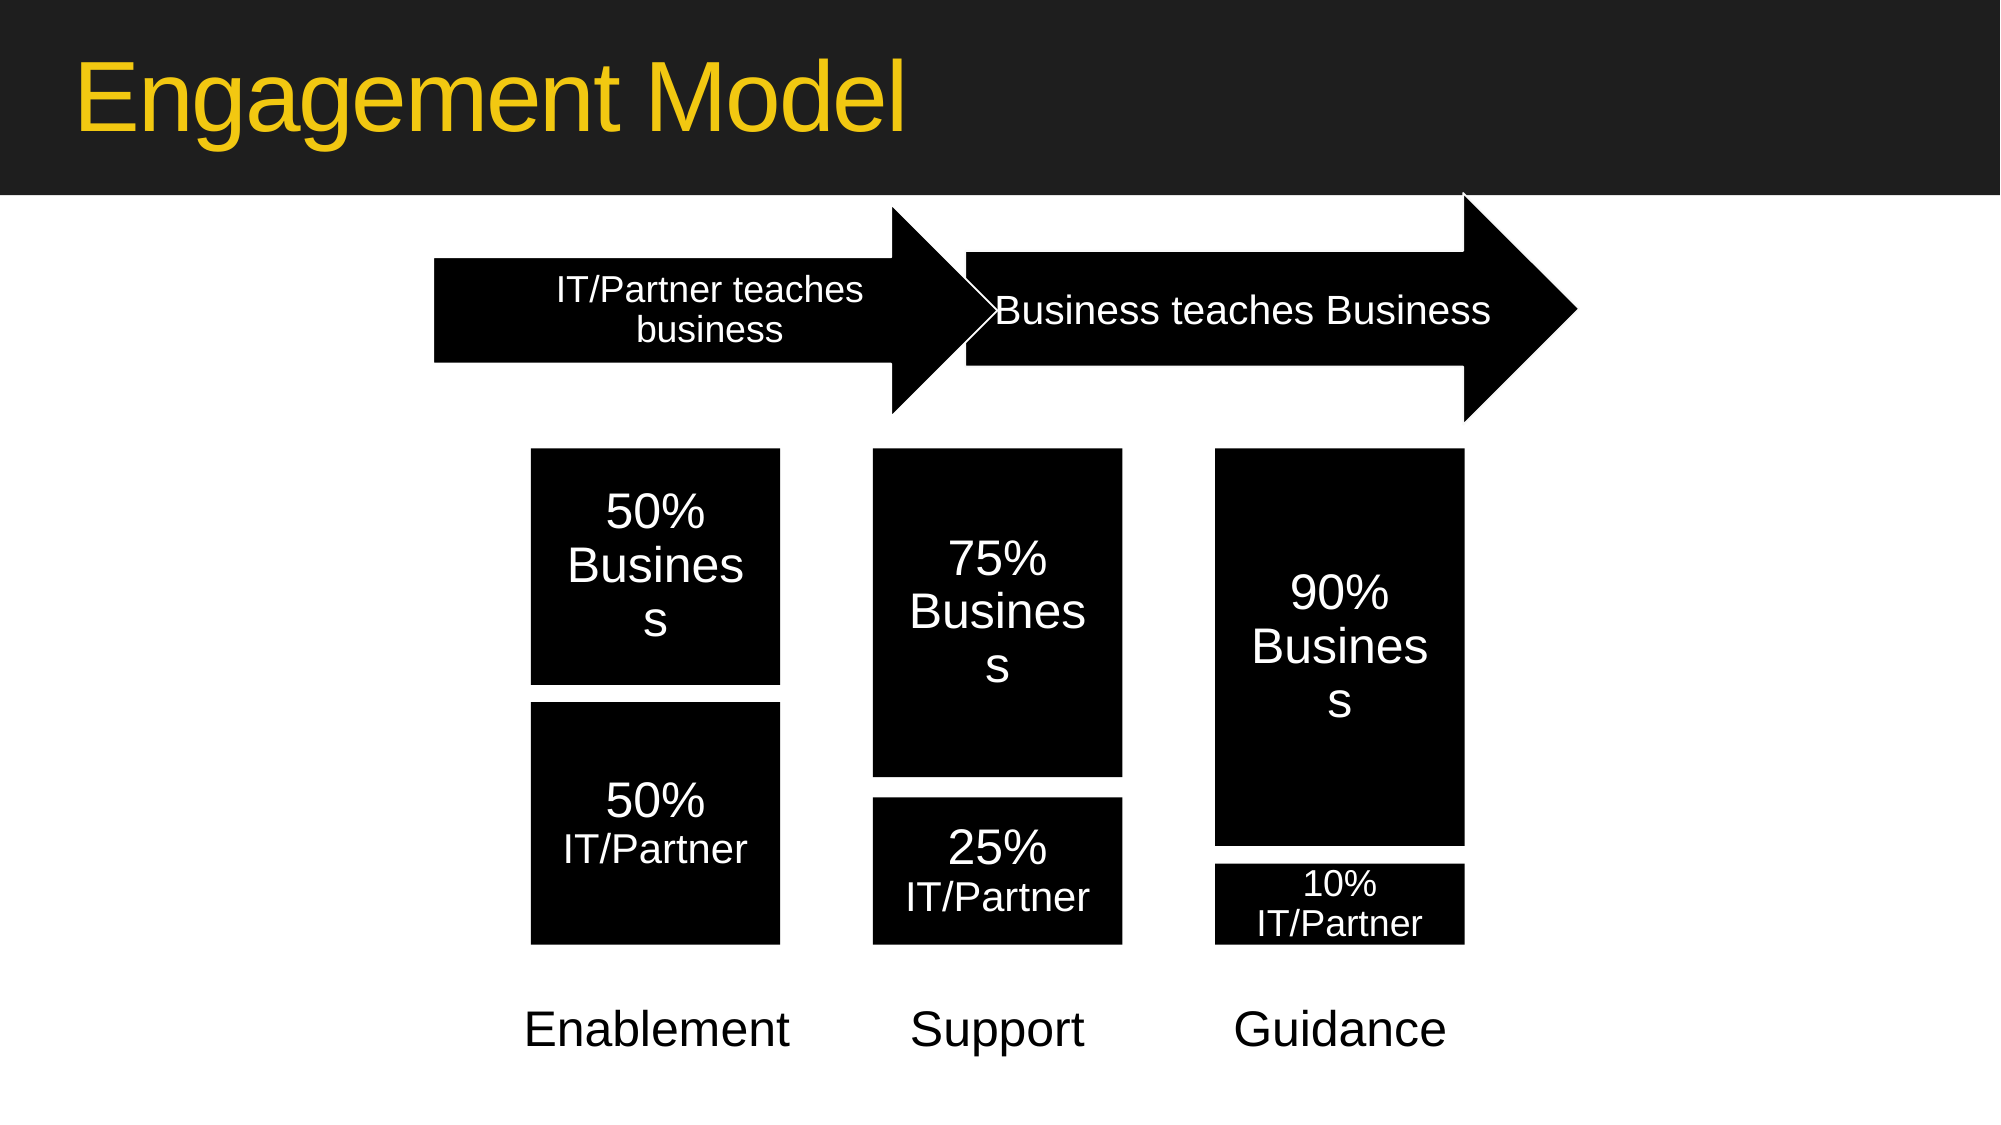

# Engagement Model
IT/Partner teaches business
Business teaches Business
50% Business
75% Business
90% Business
50% IT/Partner
25% IT/Partner
10% IT/Partner
Enablement
Support
Guidance